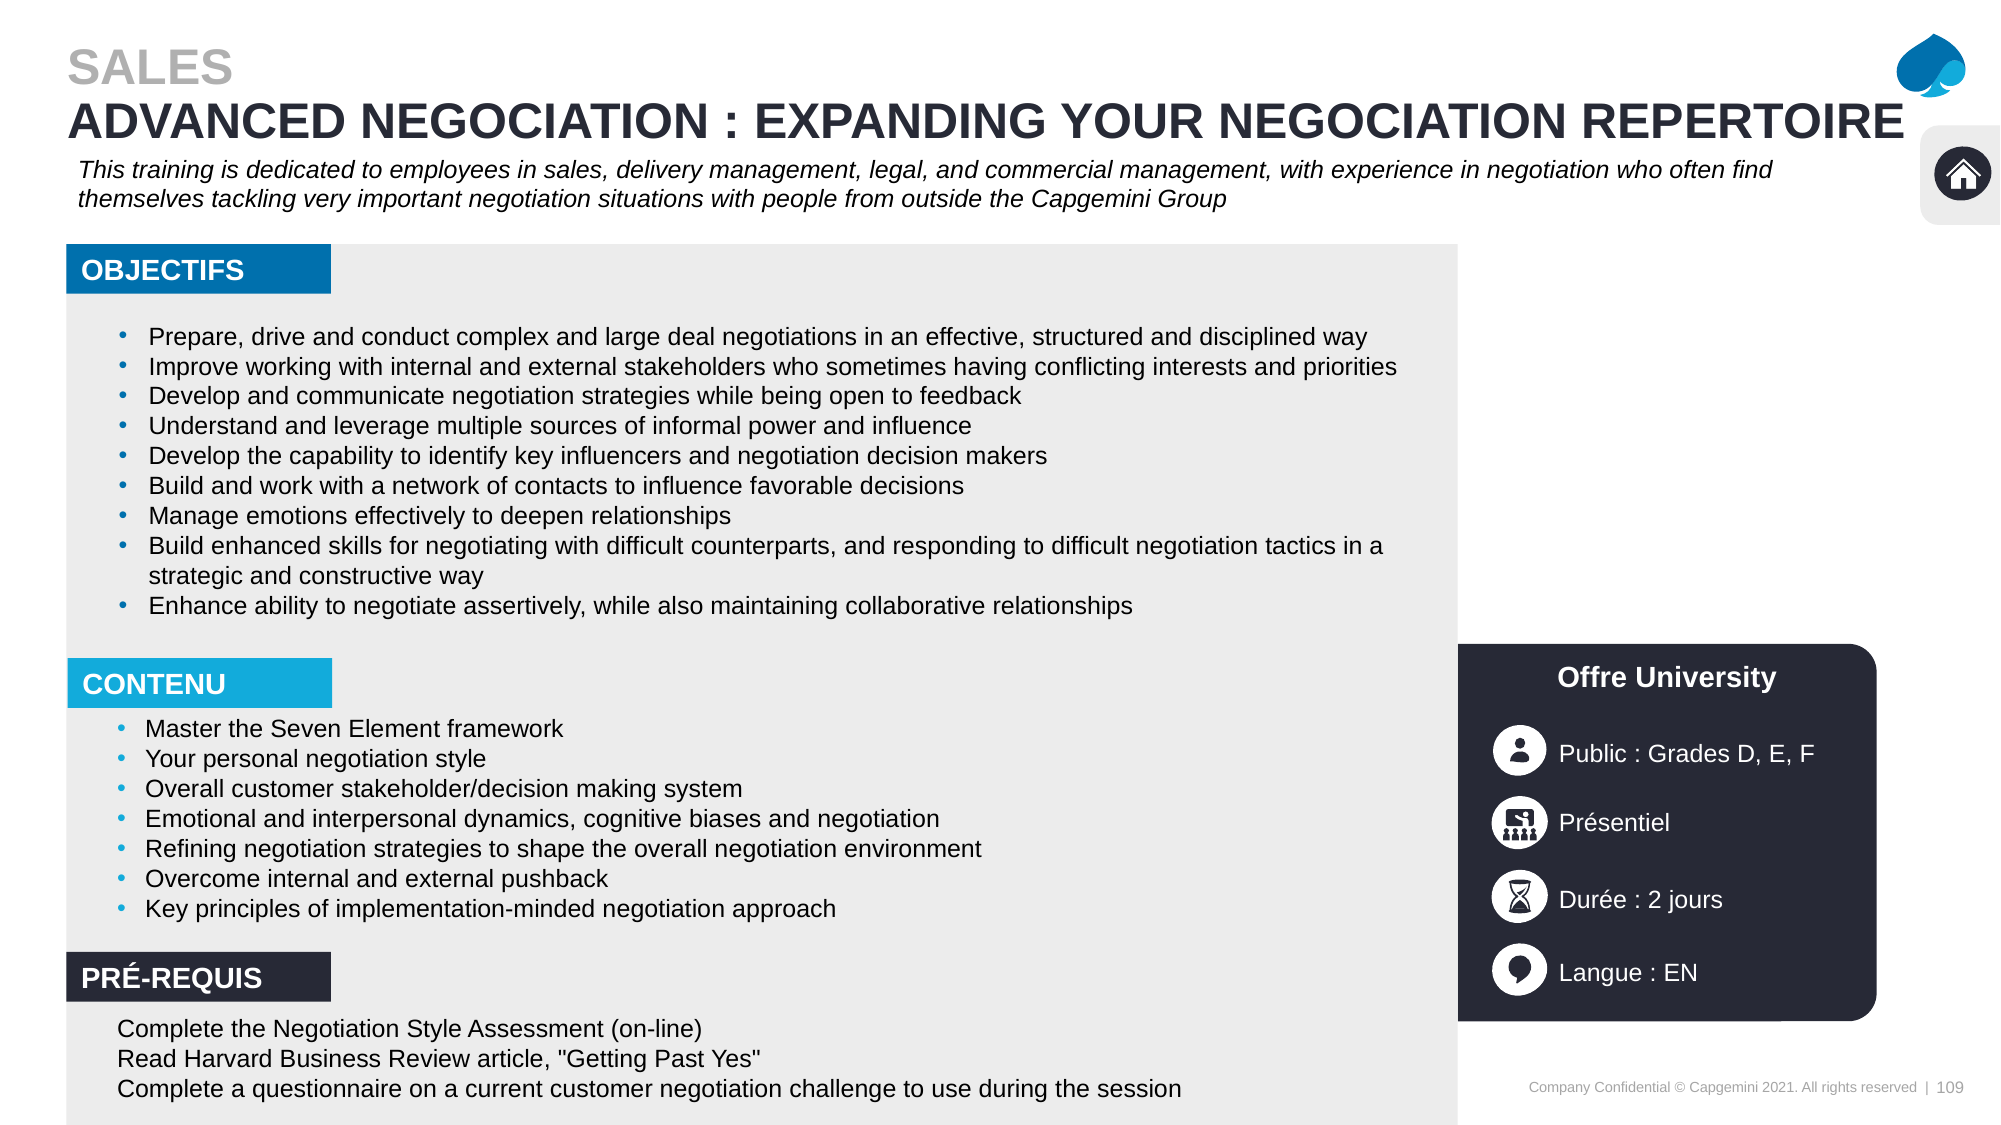

sales
Advanced negociation : expanding your negociation repertoire
This training is dedicated to employees in sales, delivery management, legal, and commercial management, with experience in negotiation who often find themselves tackling very important negotiation situations with people from outside the Capgemini Group
OBJECTIFS

Prepare, drive and conduct complex and large deal negotiations in an effective, structured and disciplined way
Improve working with internal and external stakeholders who sometimes having conflicting interests and priorities
Develop and communicate negotiation strategies while being open to feedback
Understand and leverage multiple sources of informal power and influence
Develop the capability to identify key influencers and negotiation decision makers
Build and work with a network of contacts to influence favorable decisions
Manage emotions effectively to deepen relationships
Build enhanced skills for negotiating with difficult counterparts, and responding to difficult negotiation tactics in a strategic and constructive way
Enhance ability to negotiate assertively, while also maintaining collaborative relationships

Offre University
CONTENU
Master the Seven Element framework
Your personal negotiation style
Overall customer stakeholder/decision making system
Emotional and interpersonal dynamics, cognitive biases and negotiation
Refining negotiation strategies to shape the overall negotiation environment
Overcome internal and external pushback
Key principles of implementation-minded negotiation approach

Public : Grades D, E, F

Présentiel

Durée : 2 jours

PRé-REQUIS
Langue : EN
Complete the Negotiation Style Assessment (on-line)
Read Harvard Business Review article, "Getting Past Yes"
Complete a questionnaire on a current customer negotiation challenge to use during the session